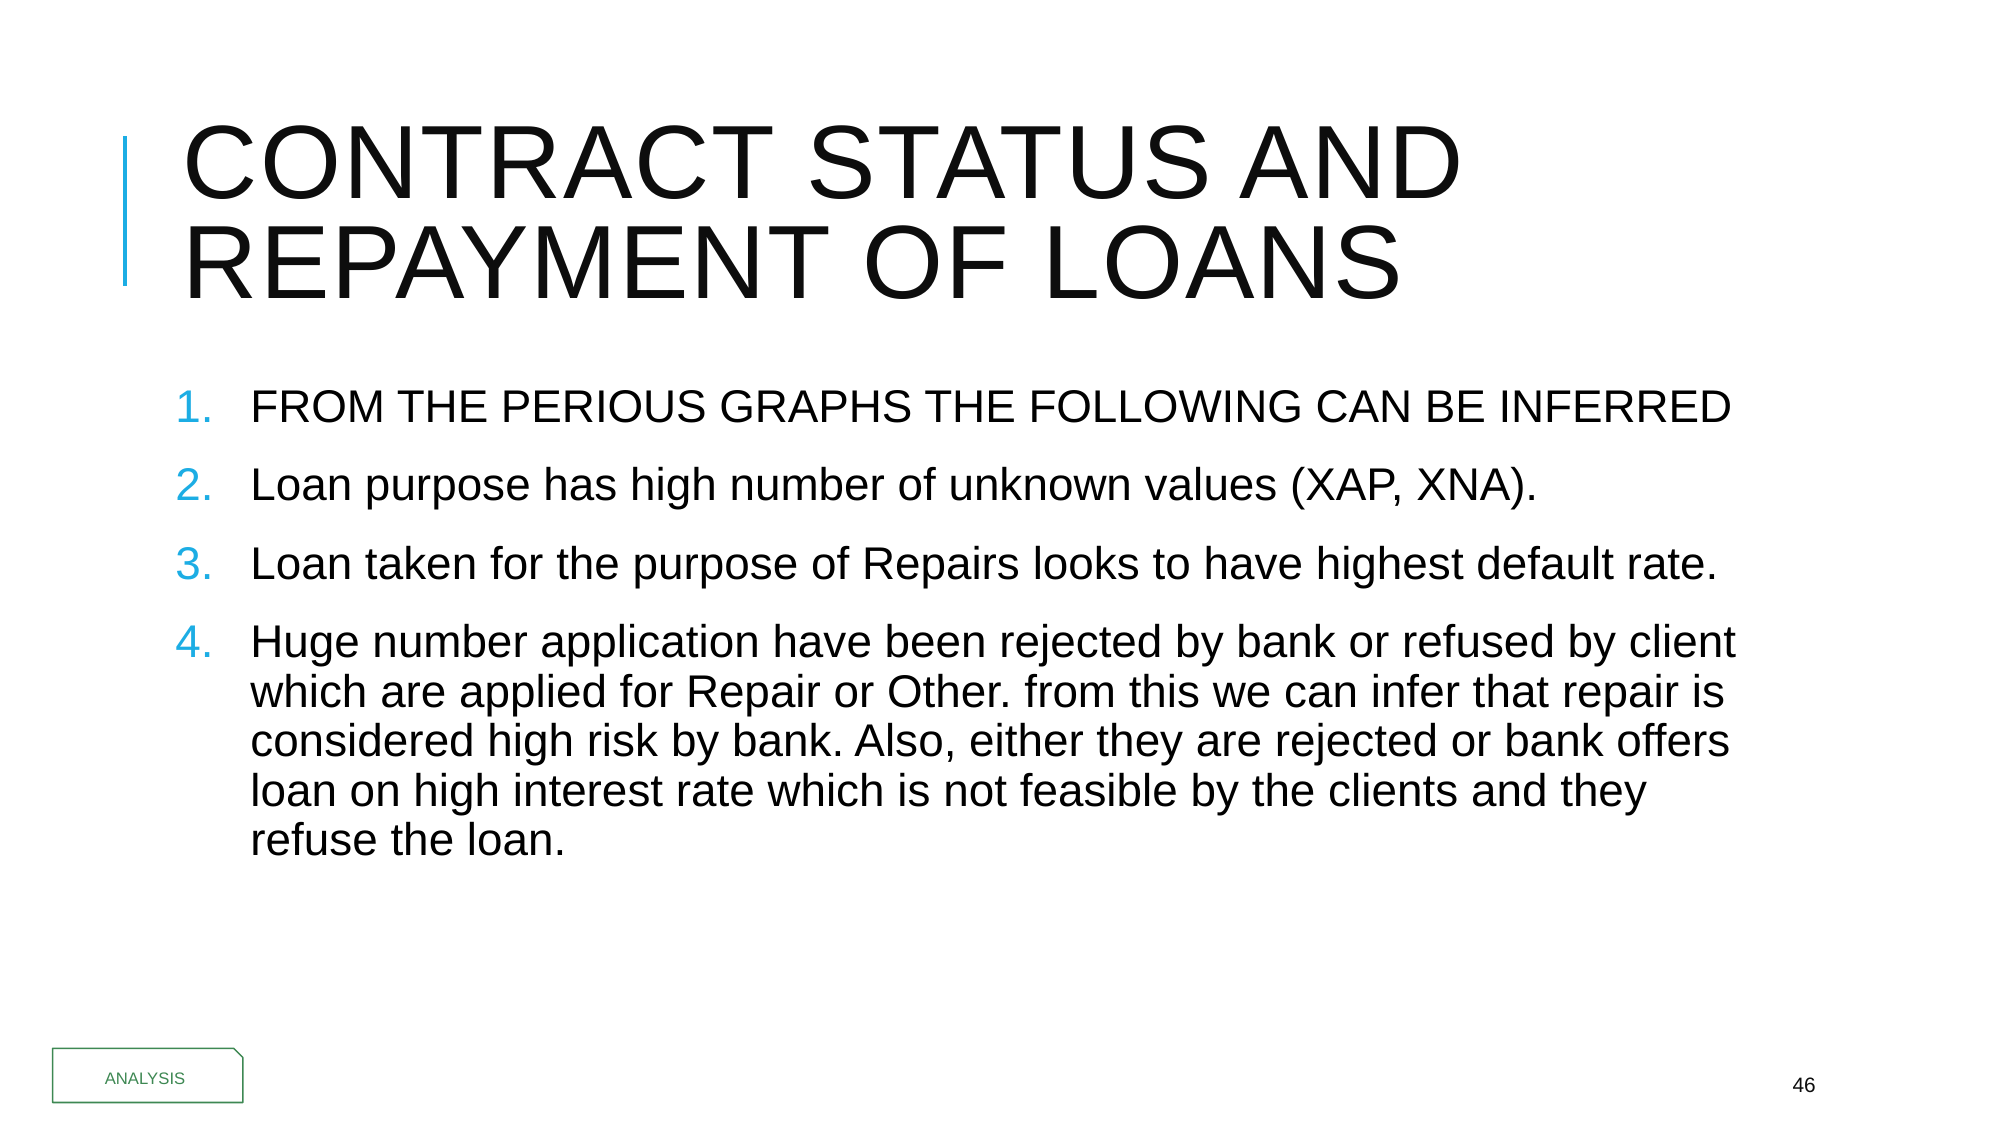

# CONTRACT STATUS AND REPAYMENT OF LOANS
FROM THE PERIOUS GRAPHS THE FOLLOWING CAN BE INFERRED
Loan purpose has high number of unknown values (XAP, XNA).
Loan taken for the purpose of Repairs looks to have highest default rate.
Huge number application have been rejected by bank or refused by client which are applied for Repair or Other. from this we can infer that repair is considered high risk by bank. Also, either they are rejected or bank offers loan on high interest rate which is not feasible by the clients and they refuse the loan.

ANALYSIS
46